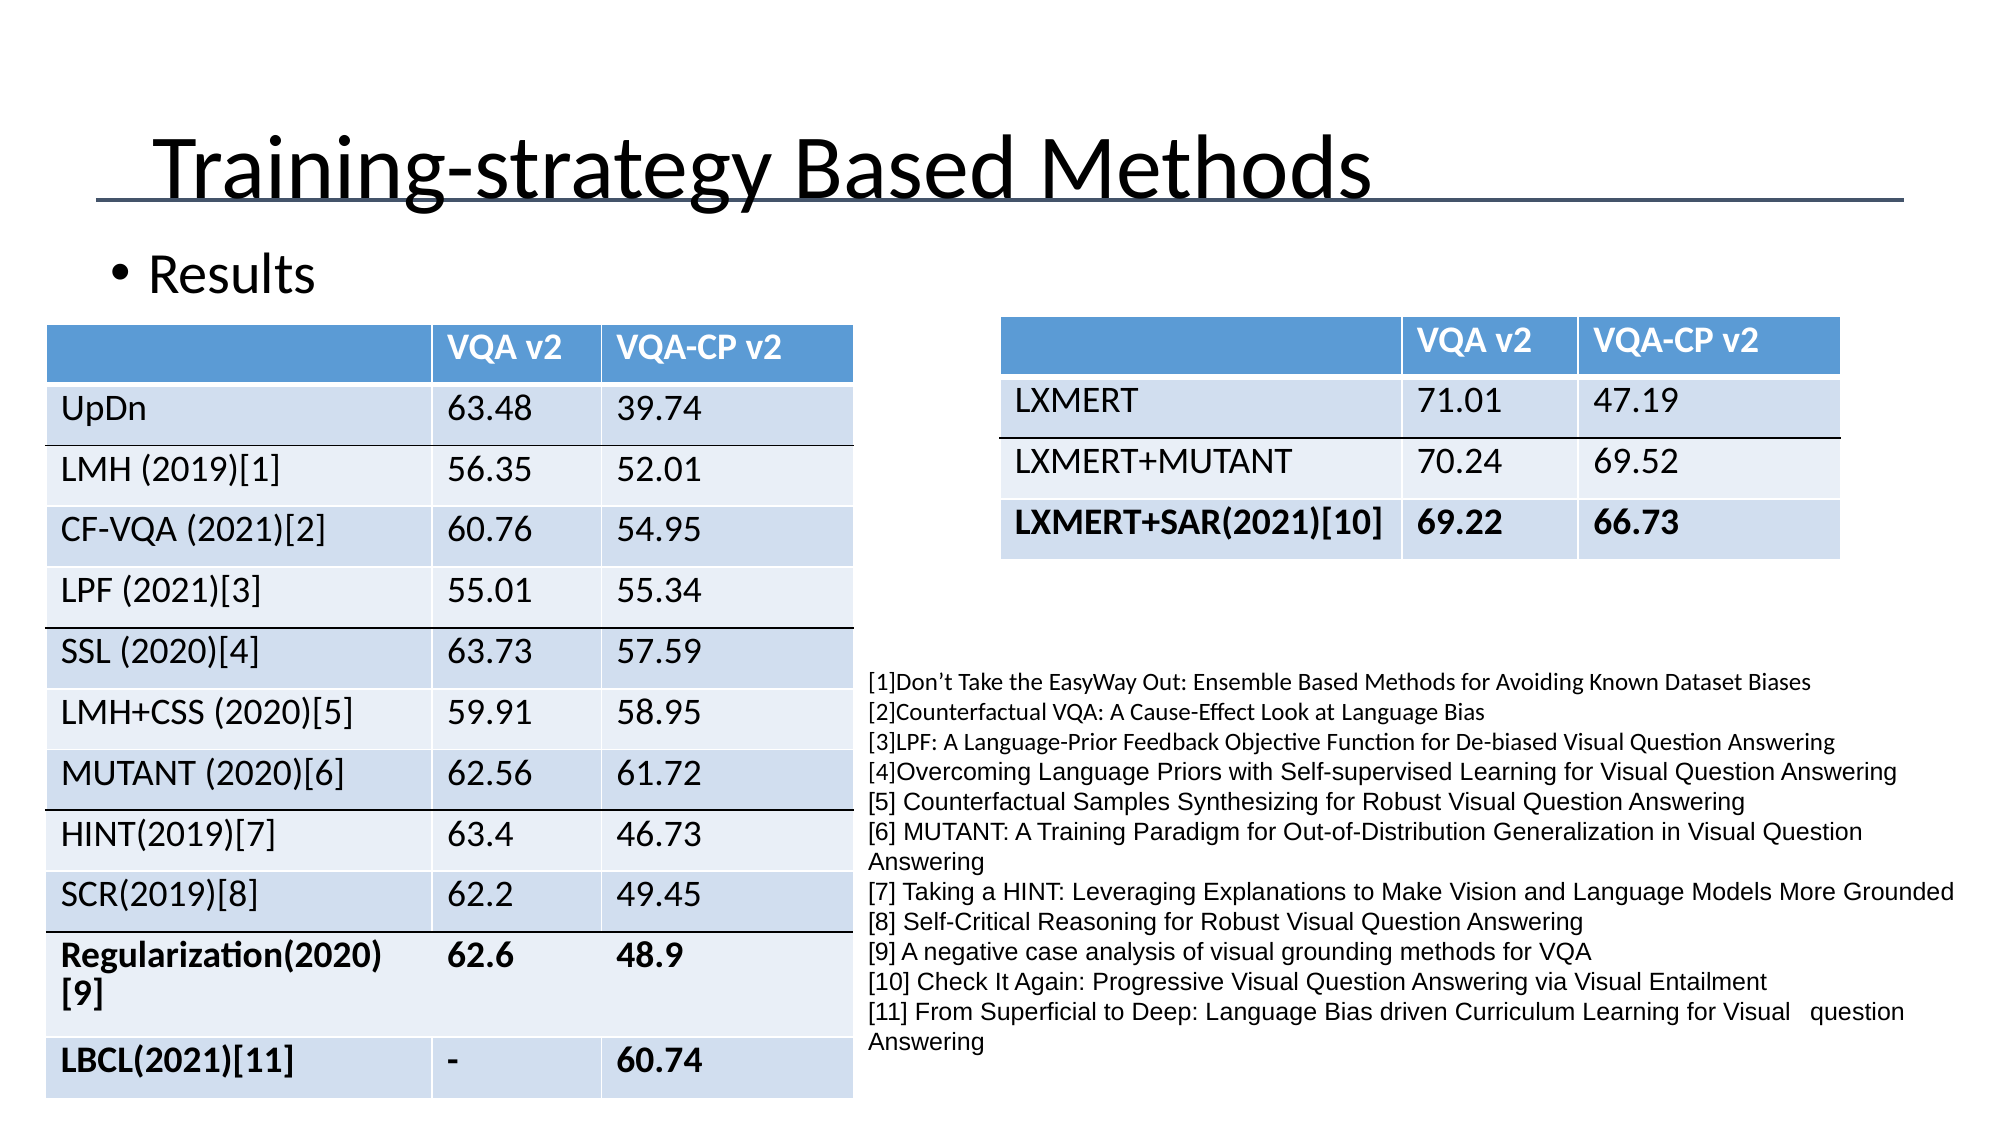

# Training-strategy Based Methods
Results
|  | VQA v2 | VQA-CP v2 |
| --- | --- | --- |
| LXMERT | 71.01 | 47.19 |
| LXMERT+MUTANT | 70.24 | 69.52 |
| LXMERT+SAR(2021)[10] | 69.22 | 66.73 |
|  | VQA v2 | VQA-CP v2 |
| --- | --- | --- |
| UpDn | 63.48 | 39.74 |
| LMH (2019)[1] | 56.35 | 52.01 |
| CF-VQA (2021)[2] | 60.76 | 54.95 |
| LPF (2021)[3] | 55.01 | 55.34 |
| SSL (2020)[4] | 63.73 | 57.59 |
| LMH+CSS (2020)[5] | 59.91 | 58.95 |
| MUTANT (2020)[6] | 62.56 | 61.72 |
| HINT(2019)[7] | 63.4 | 46.73 |
| SCR(2019)[8] | 62.2 | 49.45 |
| Regularization(2020)[9] | 62.6 | 48.9 |
| LBCL(2021)[11] | - | 60.74 |
[1]Don’t Take the EasyWay Out: Ensemble Based Methods for Avoiding Known Dataset Biases
[2]Counterfactual VQA: A Cause-Effect Look at Language Bias
[3]LPF: A Language-Prior Feedback Objective Function for De-biased Visual Question Answering
[4]Overcoming Language Priors with Self-supervised Learning for Visual Question Answering
[5] Counterfactual Samples Synthesizing for Robust Visual Question Answering
[6] MUTANT: A Training Paradigm for Out-of-Distribution Generalization in Visual Question Answering
[7] Taking a HINT: Leveraging Explanations to Make Vision and Language Models More Grounded
[8] Self-Critical Reasoning for Robust Visual Question Answering
[9] A negative case analysis of visual grounding methods for VQA
[10] Check It Again: Progressive Visual Question Answering via Visual Entailment
[11] From Superficial to Deep: Language Bias driven Curriculum Learning for Visual  question Answering